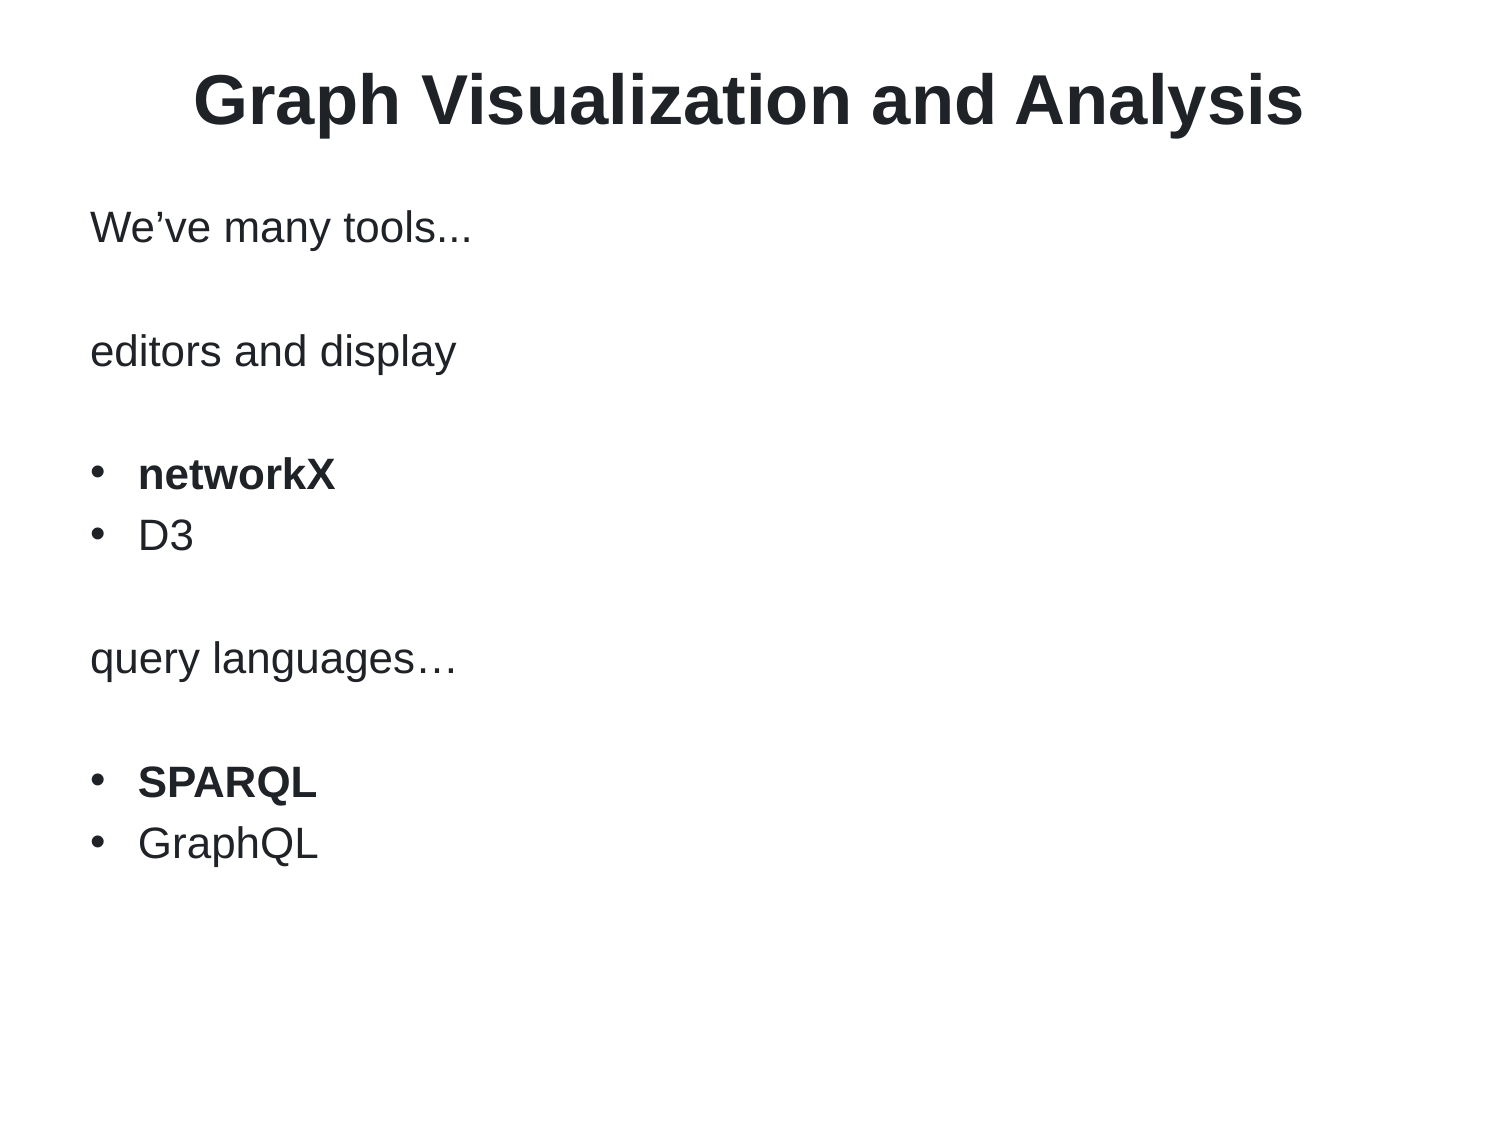

# Graph Visualization and Analysis
We’ve many tools...

editors and display

networkX
D3

query languages…

SPARQL
GraphQL